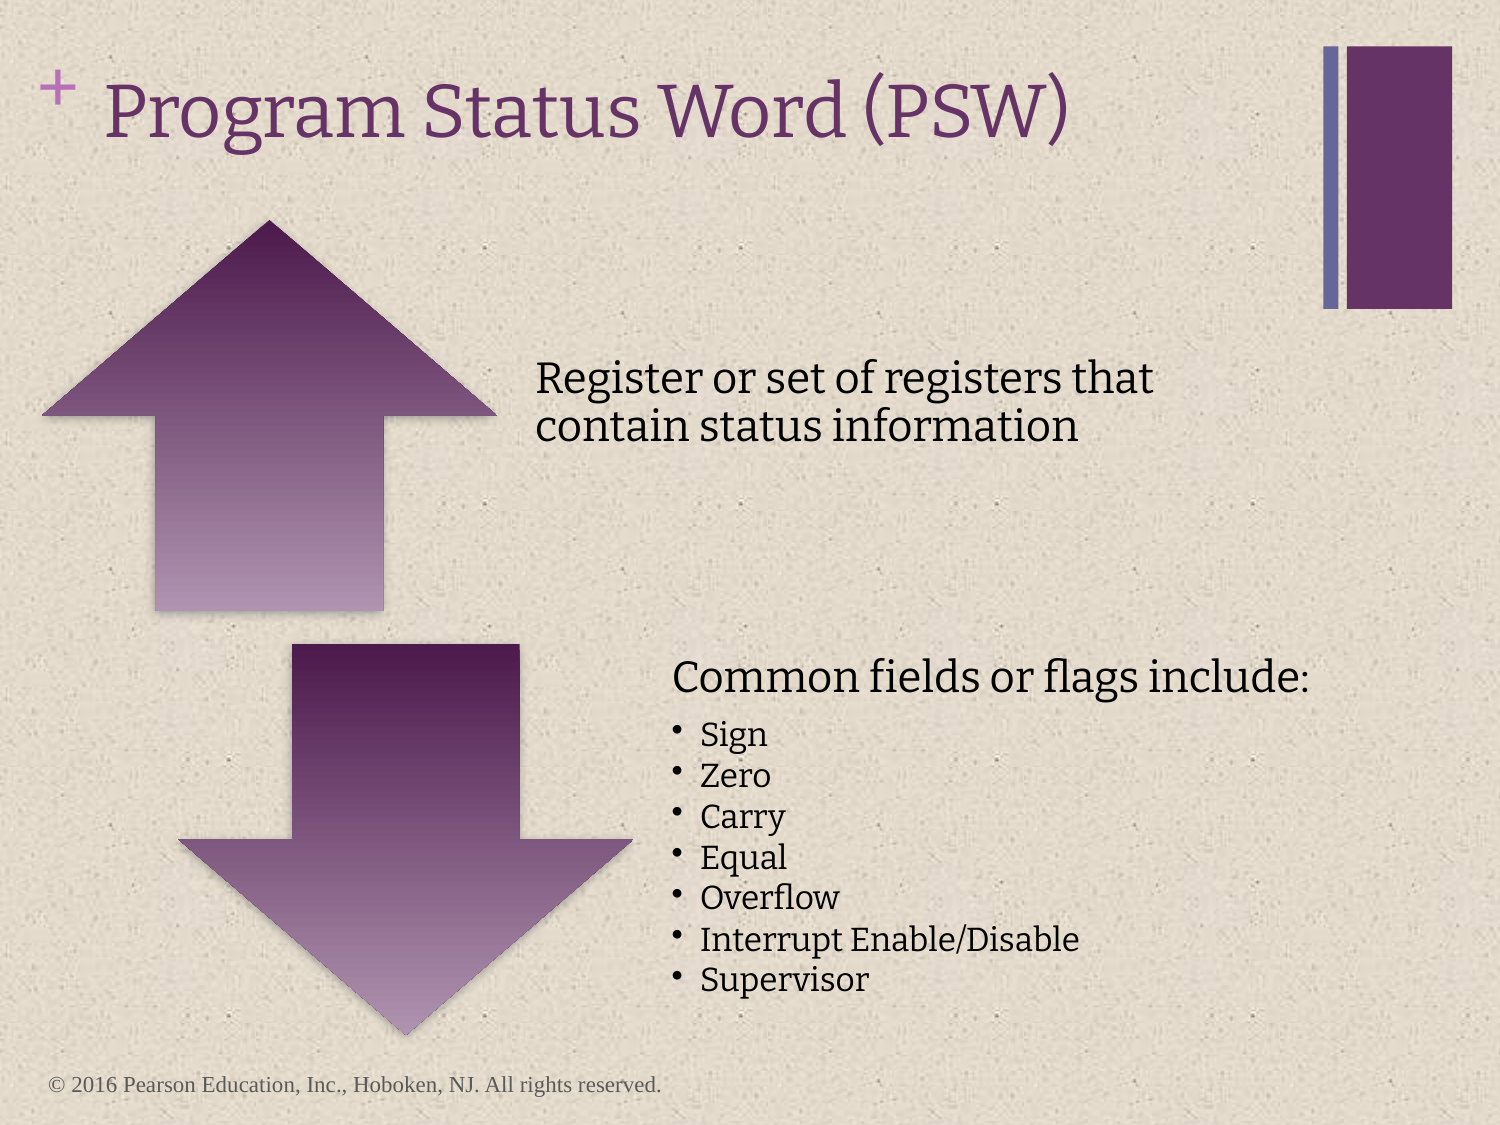

# Program Status Word (PSW)
Register or set of registers that contain status information
Common fields or flags include:
Sign
Zero
Carry
Equal
Overflow
Interrupt Enable/Disable
Supervisor

© 2016 Pearson Education, Inc., Hoboken, NJ. All rights reserved.